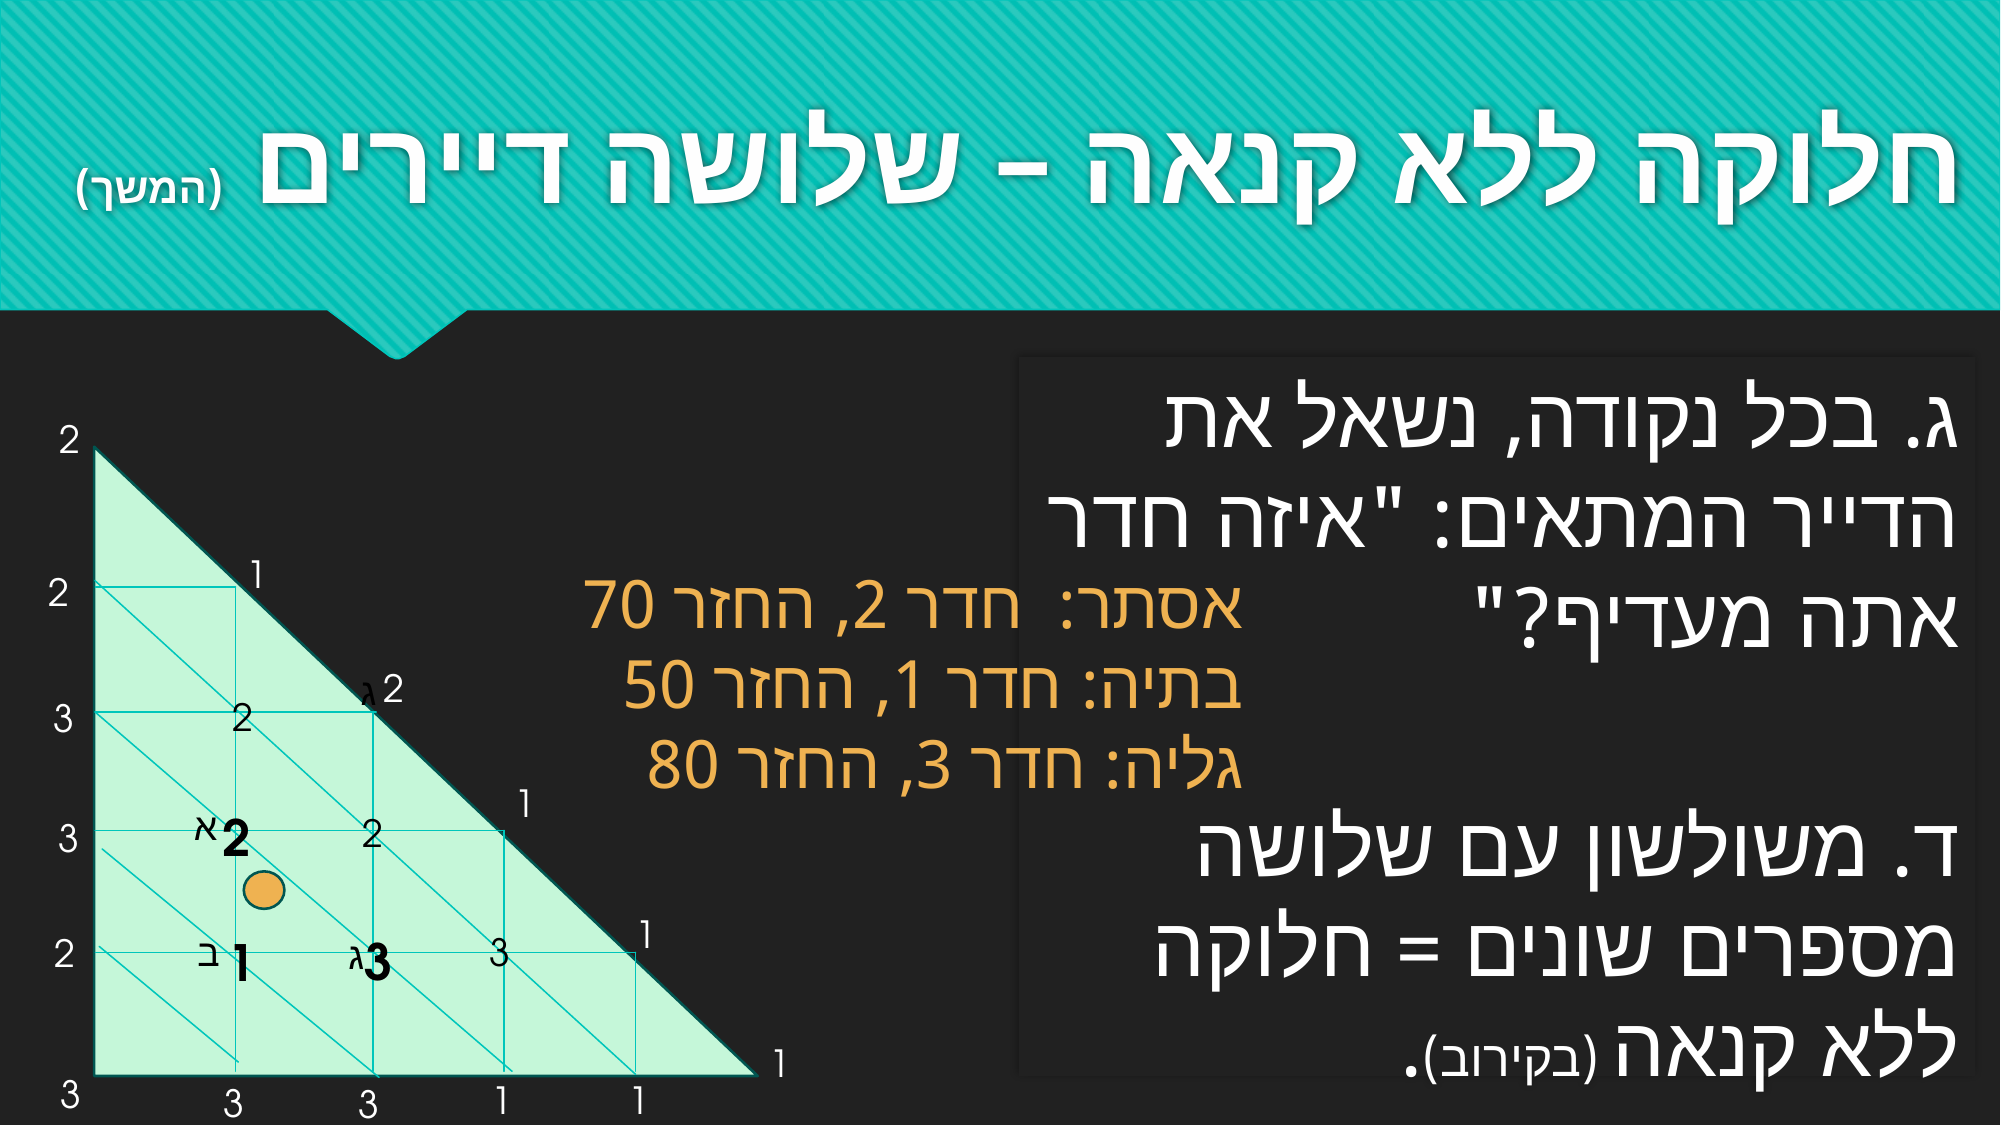

# חלוקה ללא קנאה – שלושה דיירים (המשך)
ג. בכל נקודה, נשאל את הדייר המתאים: "איזה חדר אתה מעדיף?"
ד. משולשון עם שלושה מספרים שונים = חלוקה ללא קנאה (בקירוב).

2
1
2
2
ג
2
3
1
2
2
3
1
3
2
1
1
3
1
1
3
3

אסתר:  חדר 2, החזר 70
בתיה: חדר 1, החזר 50
גליה: חדר 3, החזר 80
א

ב
3
ג